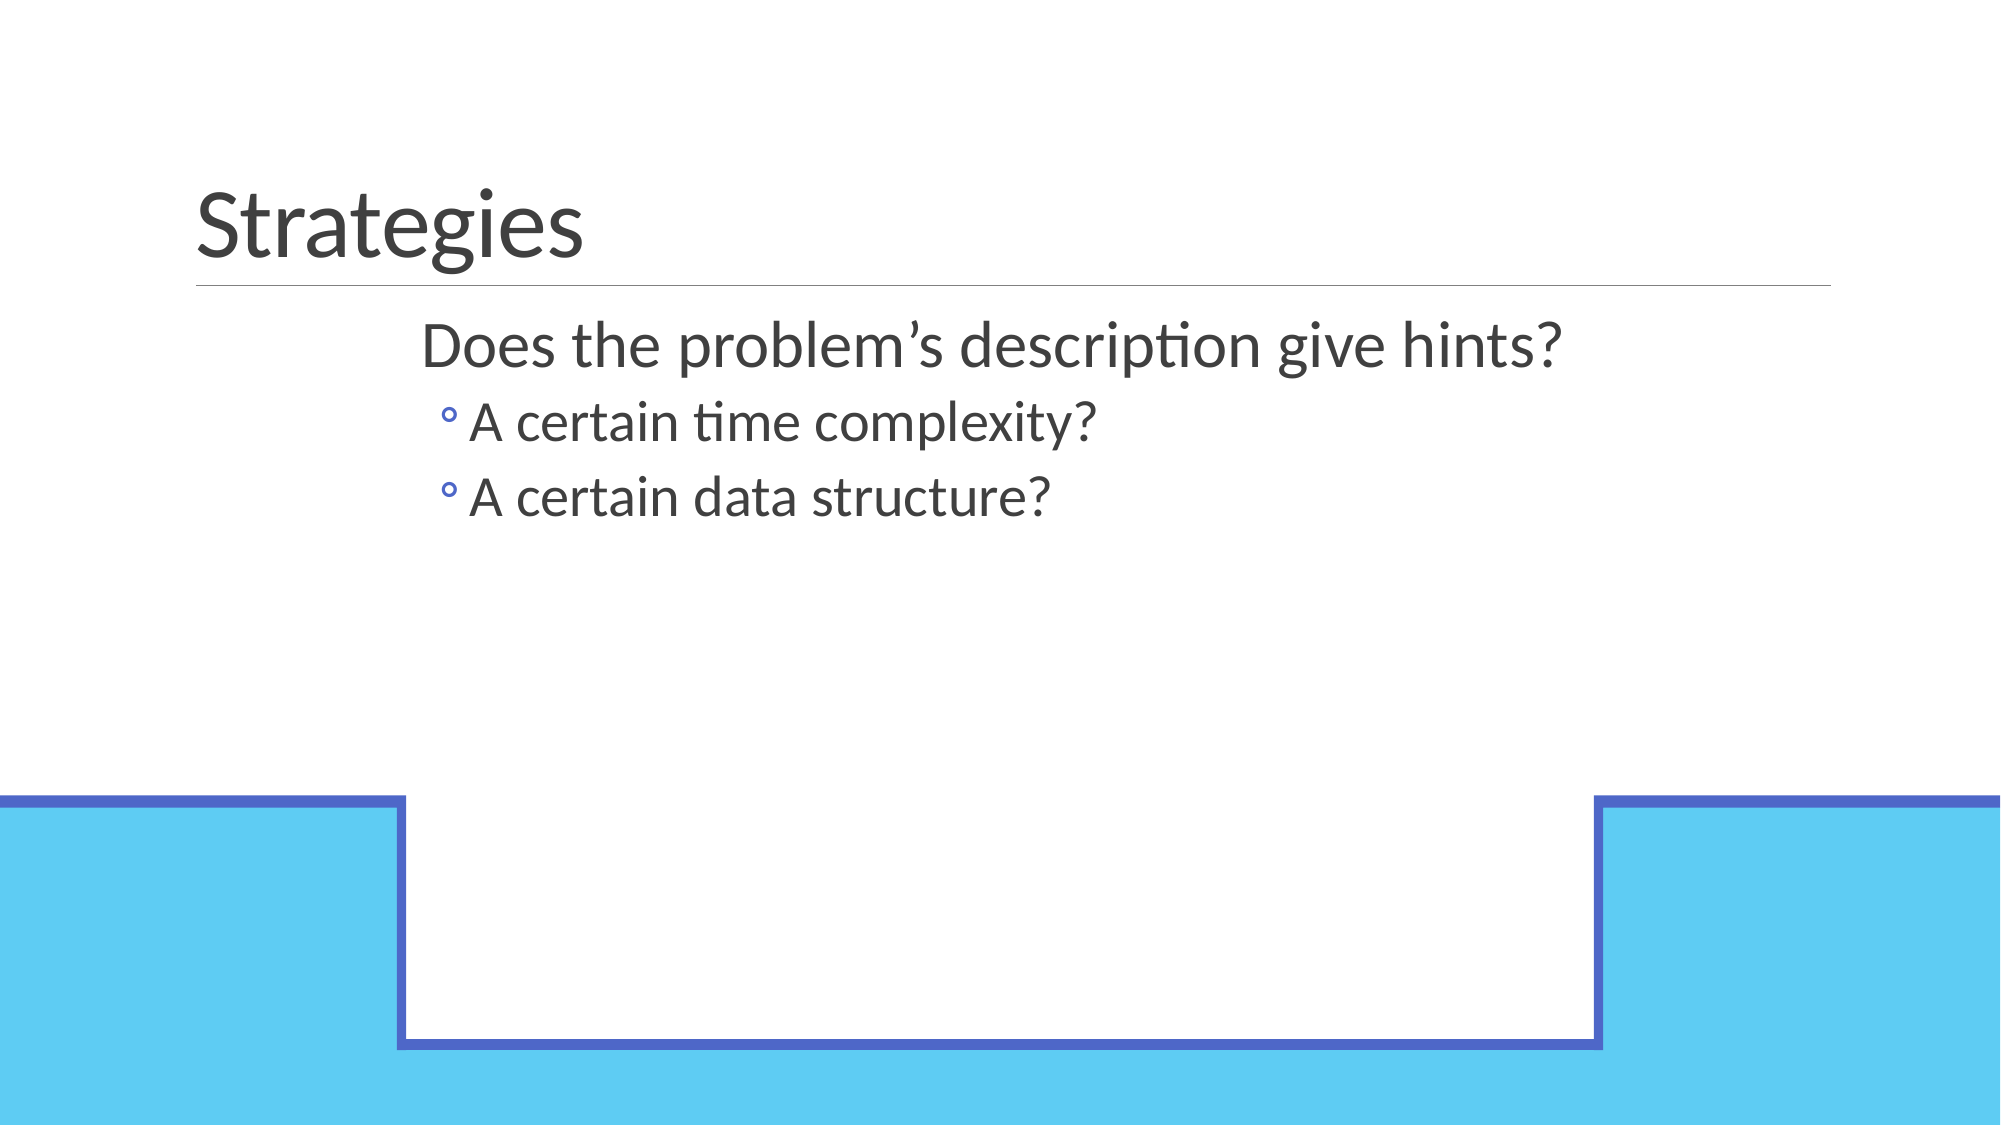

# Strategies
Does the problem’s description give hints?
A certain time complexity?
A certain data structure?